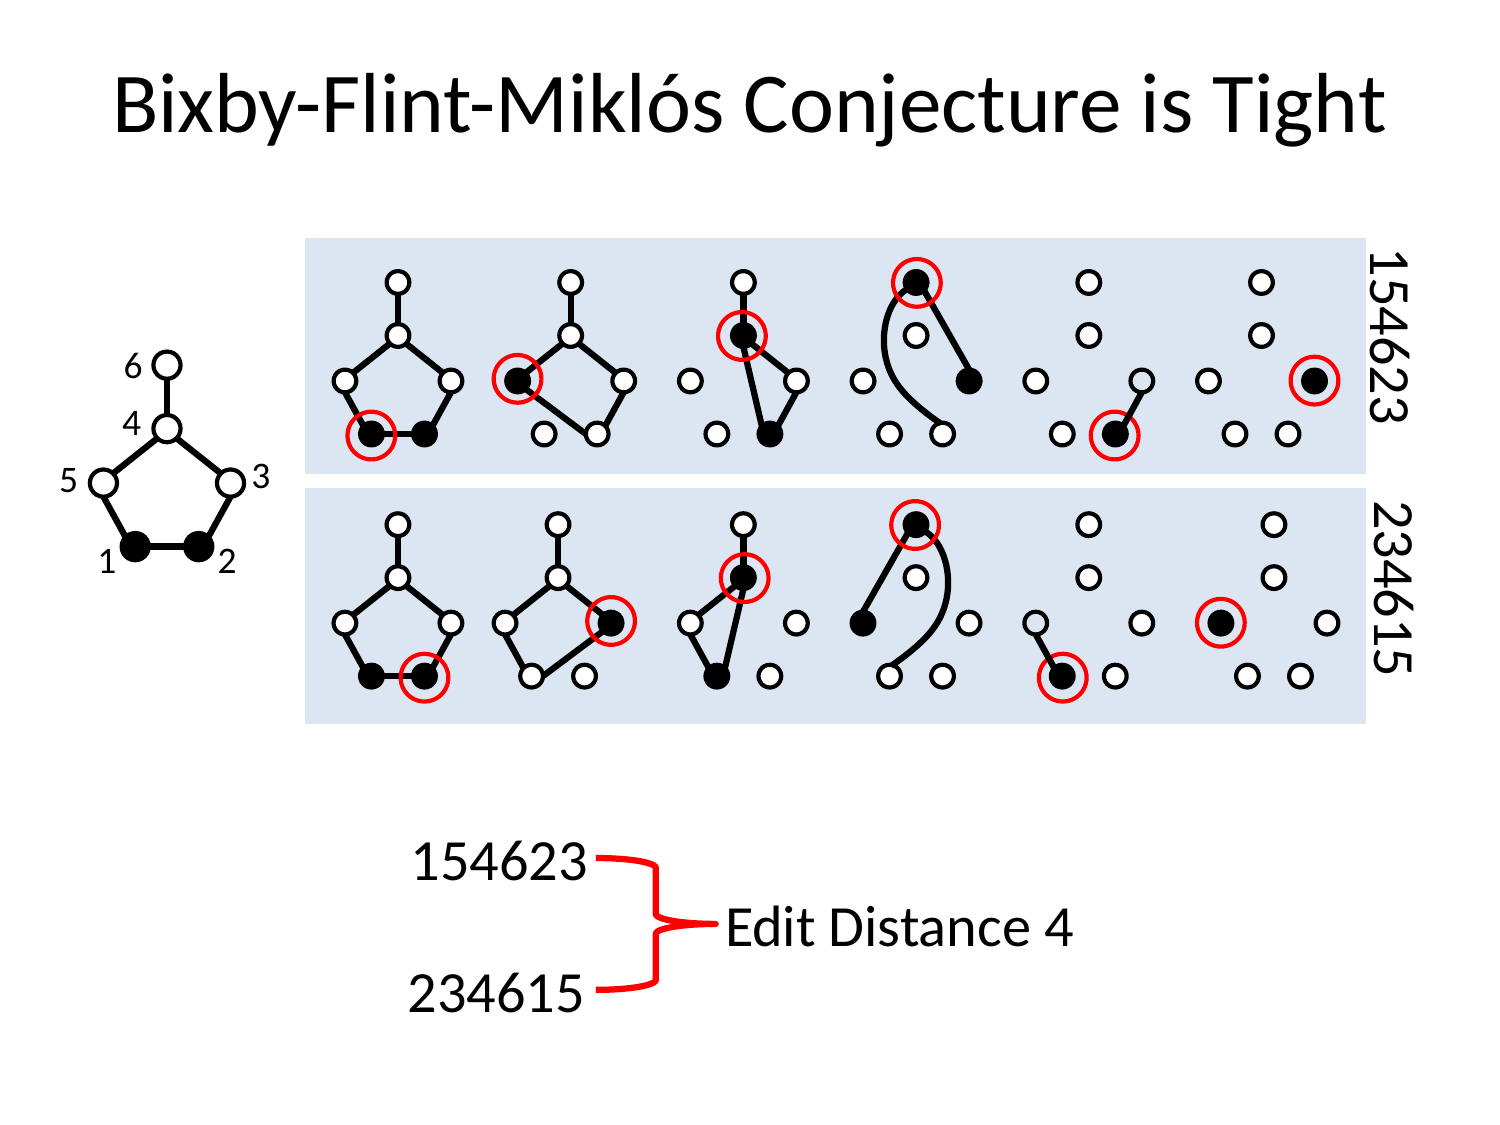

# Bixby-Flint-Miklós Conjecture is Tight

154623
6

4
3
5
1
2

234615
154623

Edit Distance 4
234615